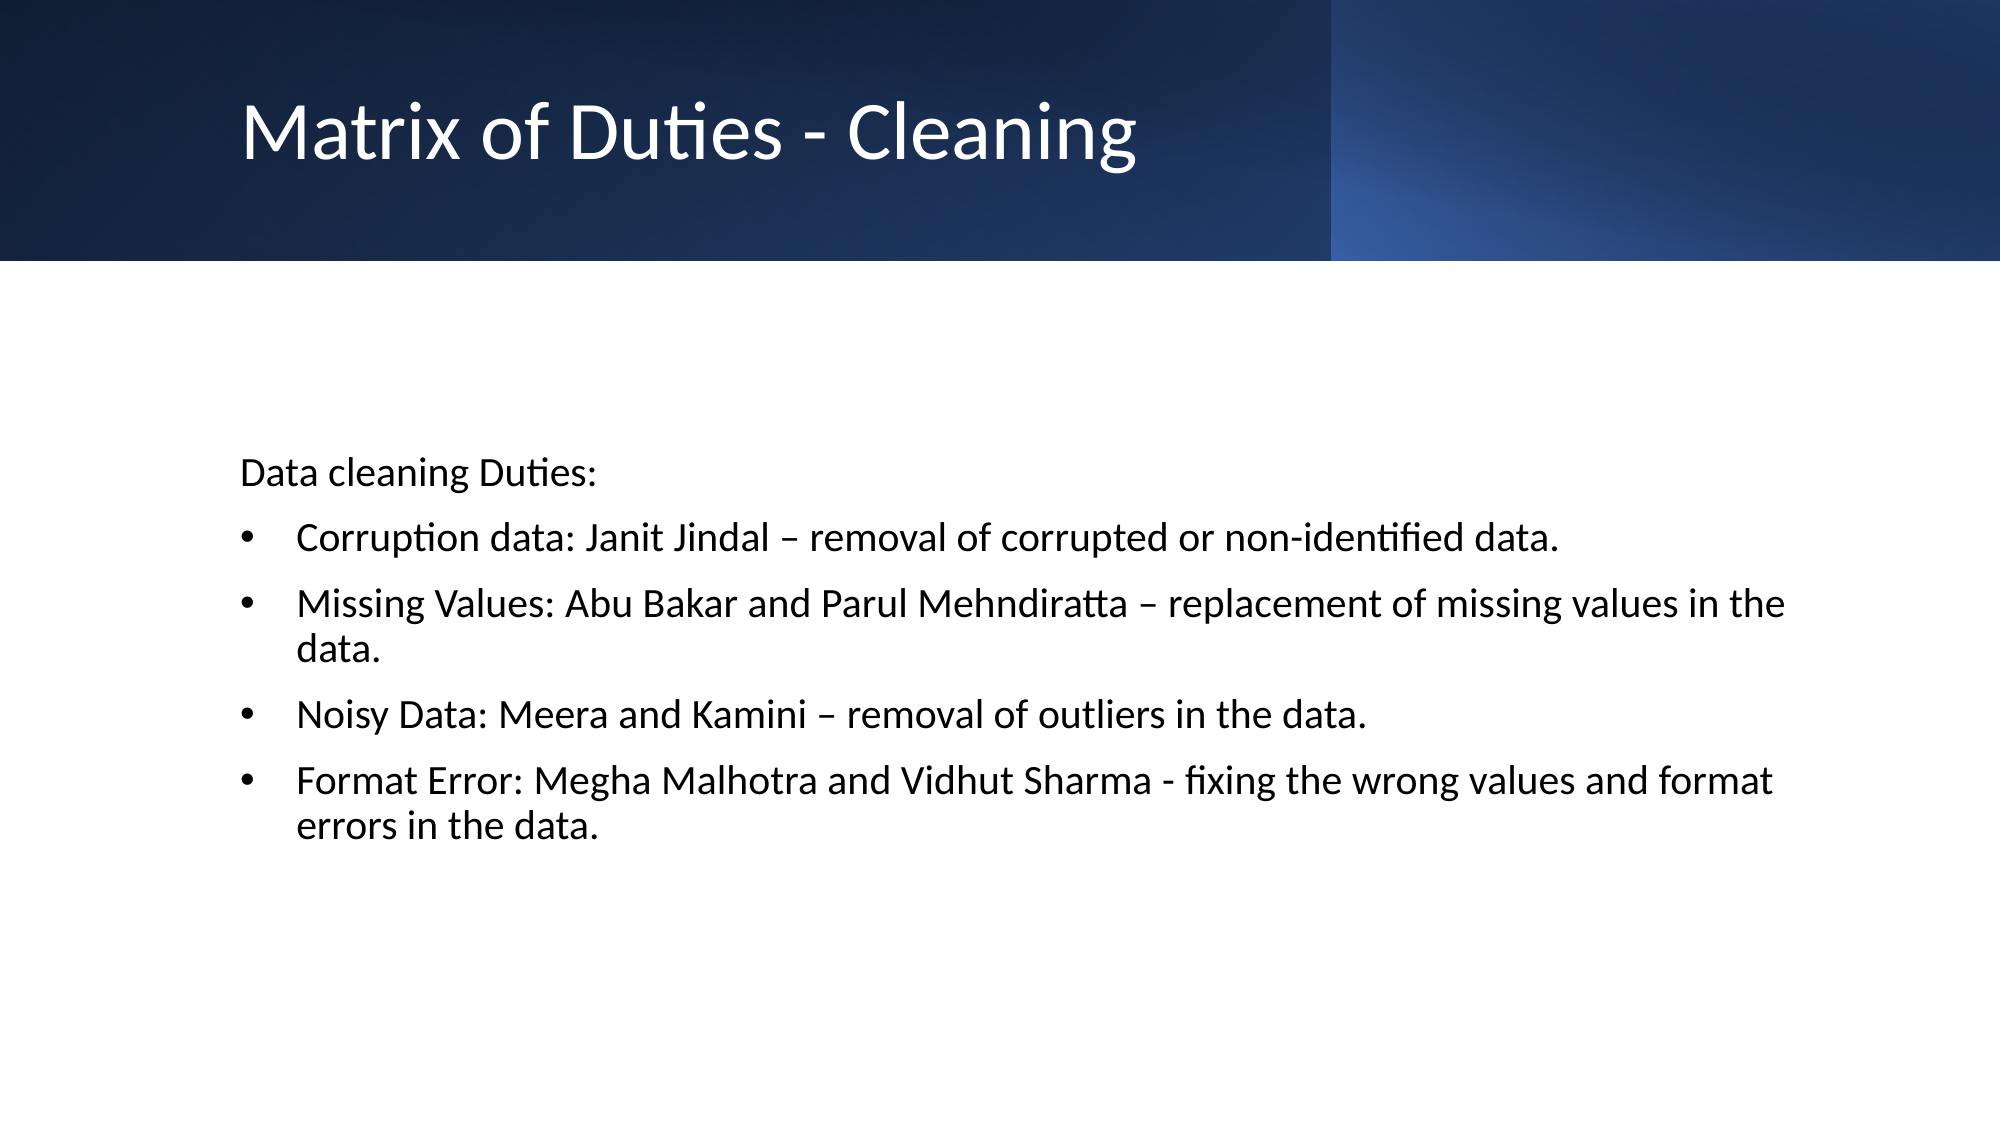

# Matrix of Duties - Cleaning
Data cleaning Duties:
Corruption data: Janit Jindal – removal of corrupted or non-identified data.
Missing Values: Abu Bakar and Parul Mehndiratta – replacement of missing values in the data.
Noisy Data: Meera and Kamini – removal of outliers in the data.
Format Error: Megha Malhotra and Vidhut Sharma - fixing the wrong values and format errors in the data.

6